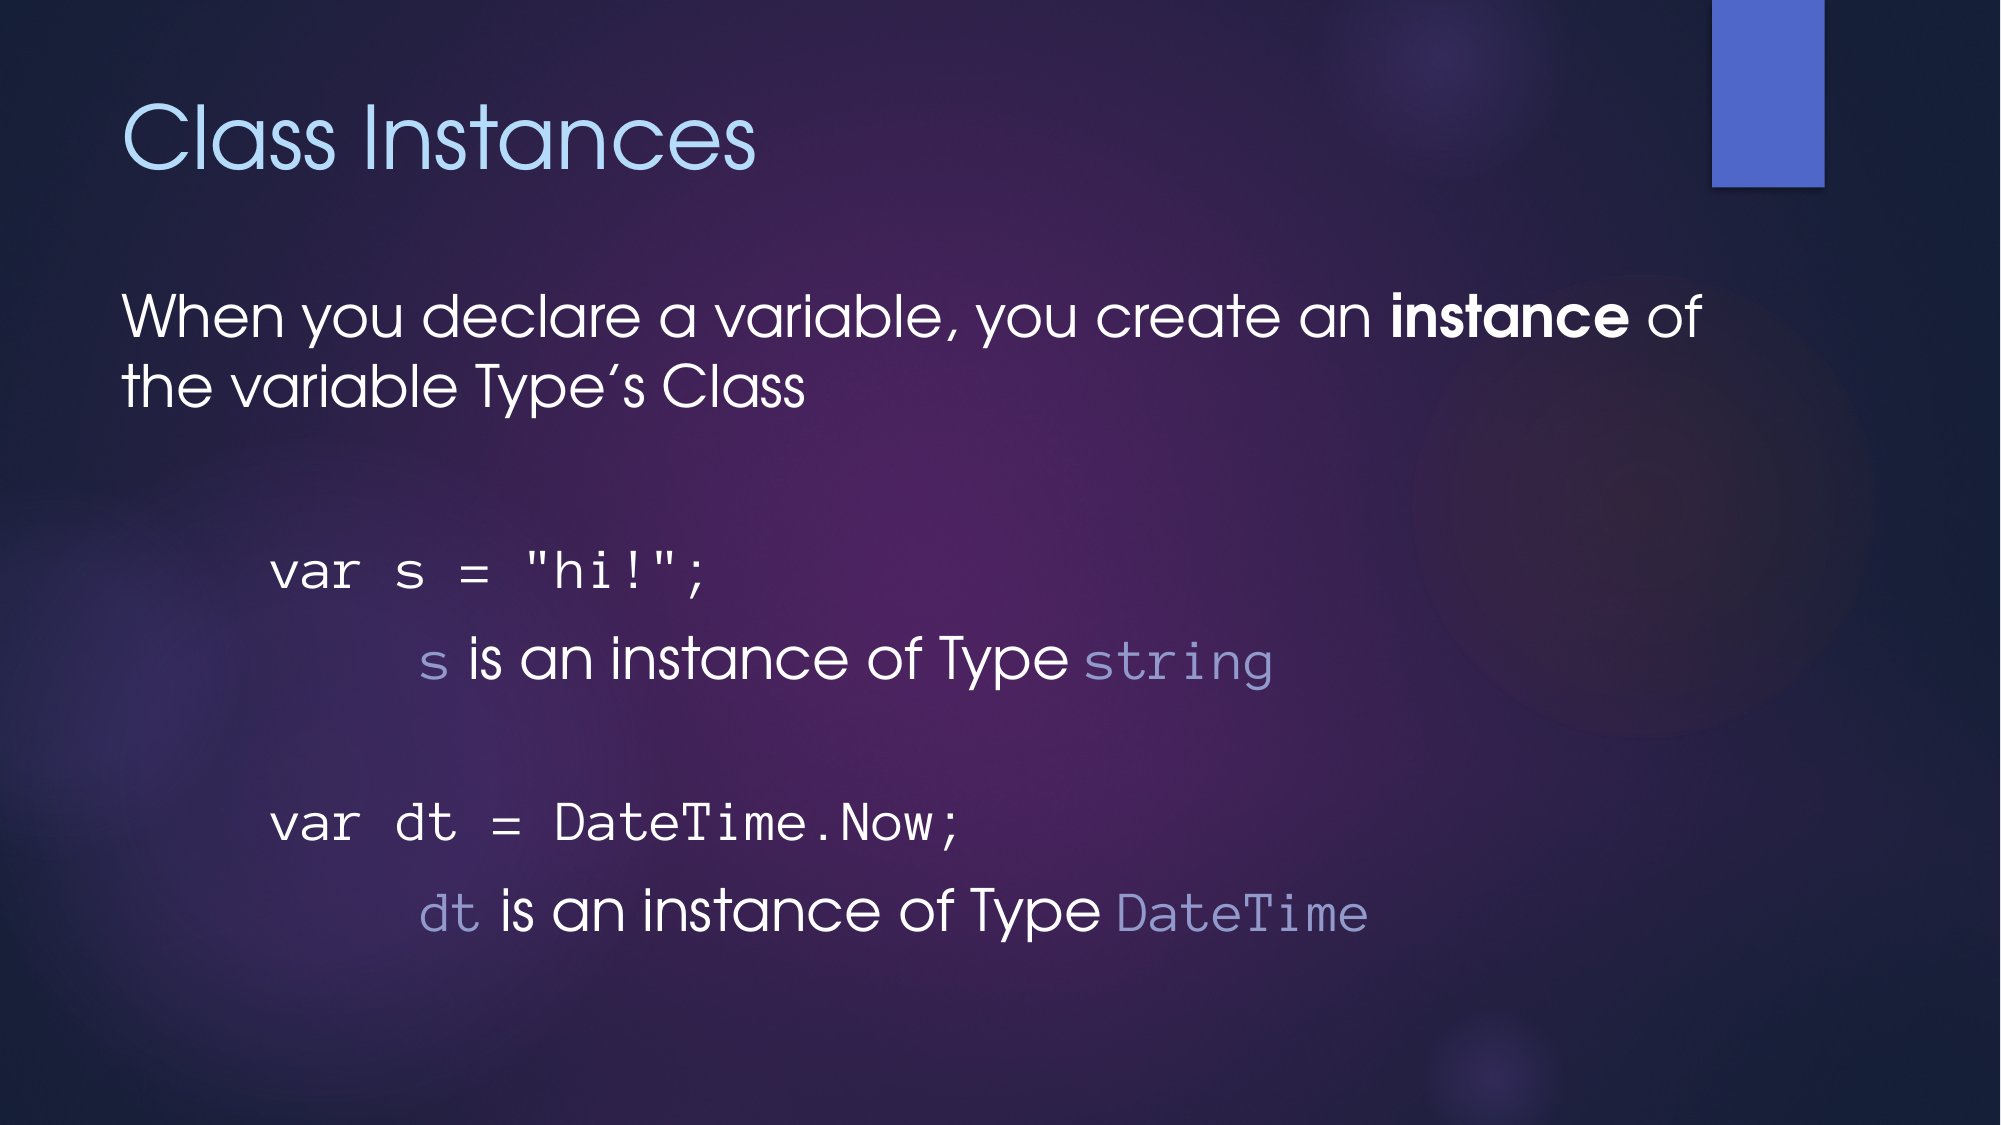

# Class Instances
When you declare a variable, you create an instance of the variable Type’s Class

	var s = "hi!";
		s is an instance of Type string
	var dt = DateTime.Now;
		dt is an instance of Type DateTime